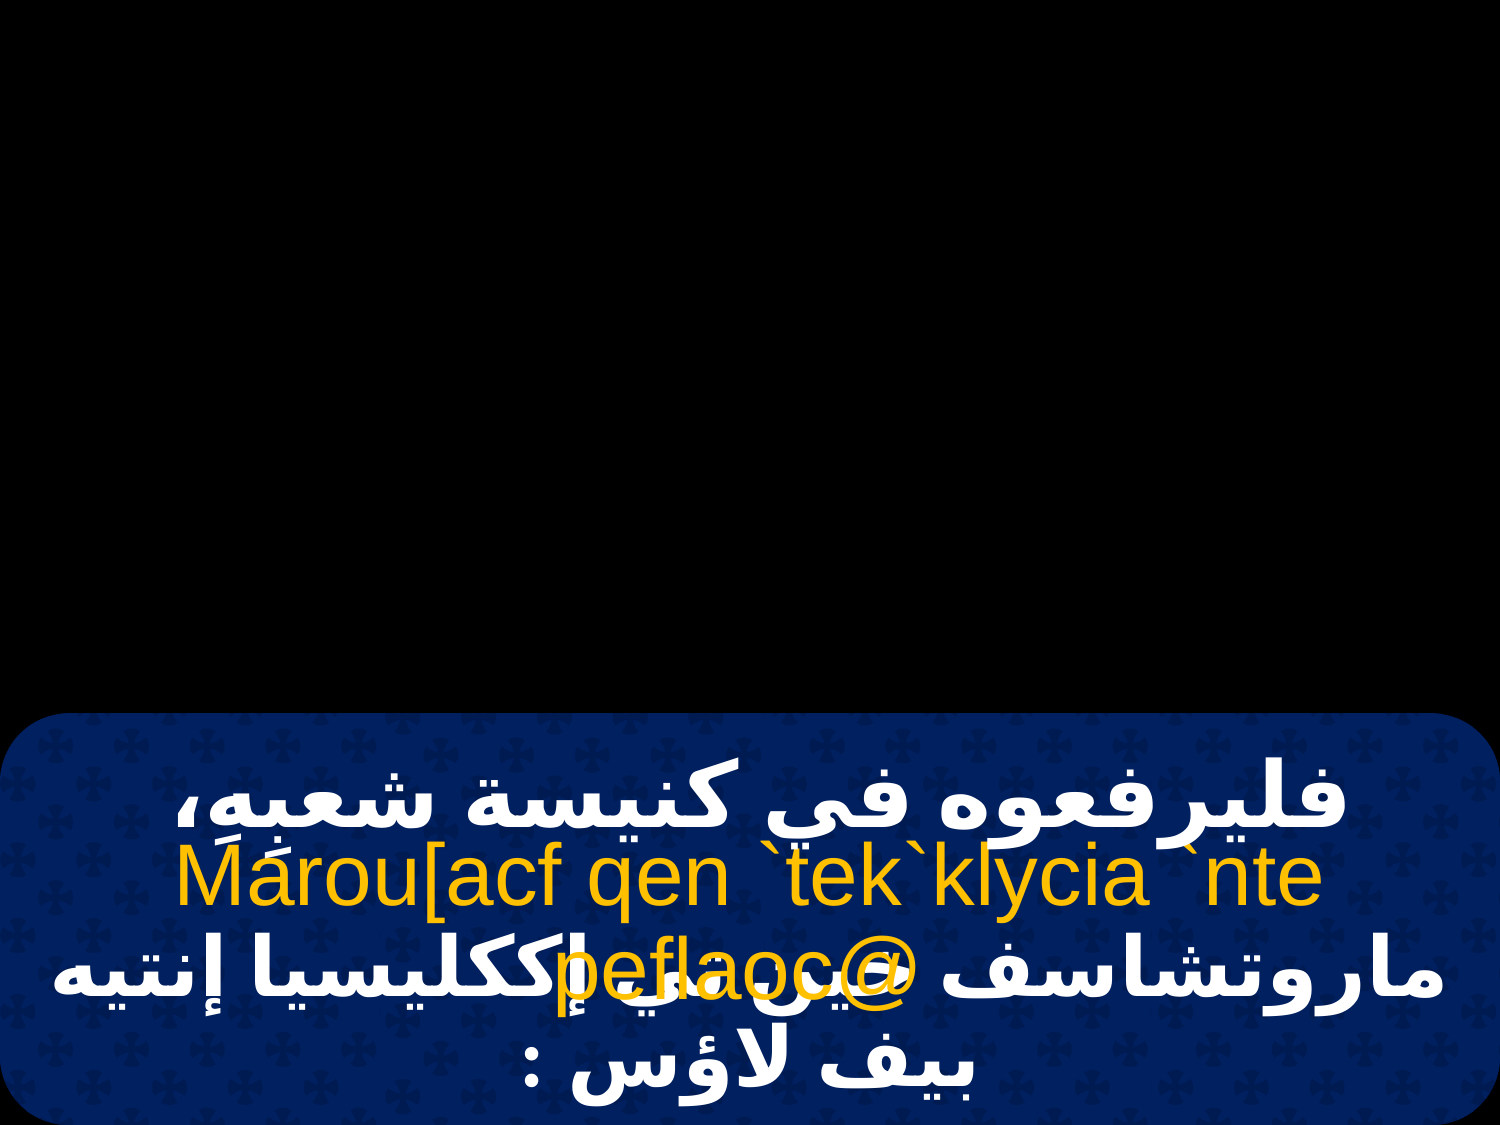

# مارو اتشاسف
فليرفعوه في كنيسة شعبِهِ،
Marou[acf qen `tek`klycia `nte peflaoc@
ماروتشاسف خين تي إككليسيا إنتيه بيف لاؤس :